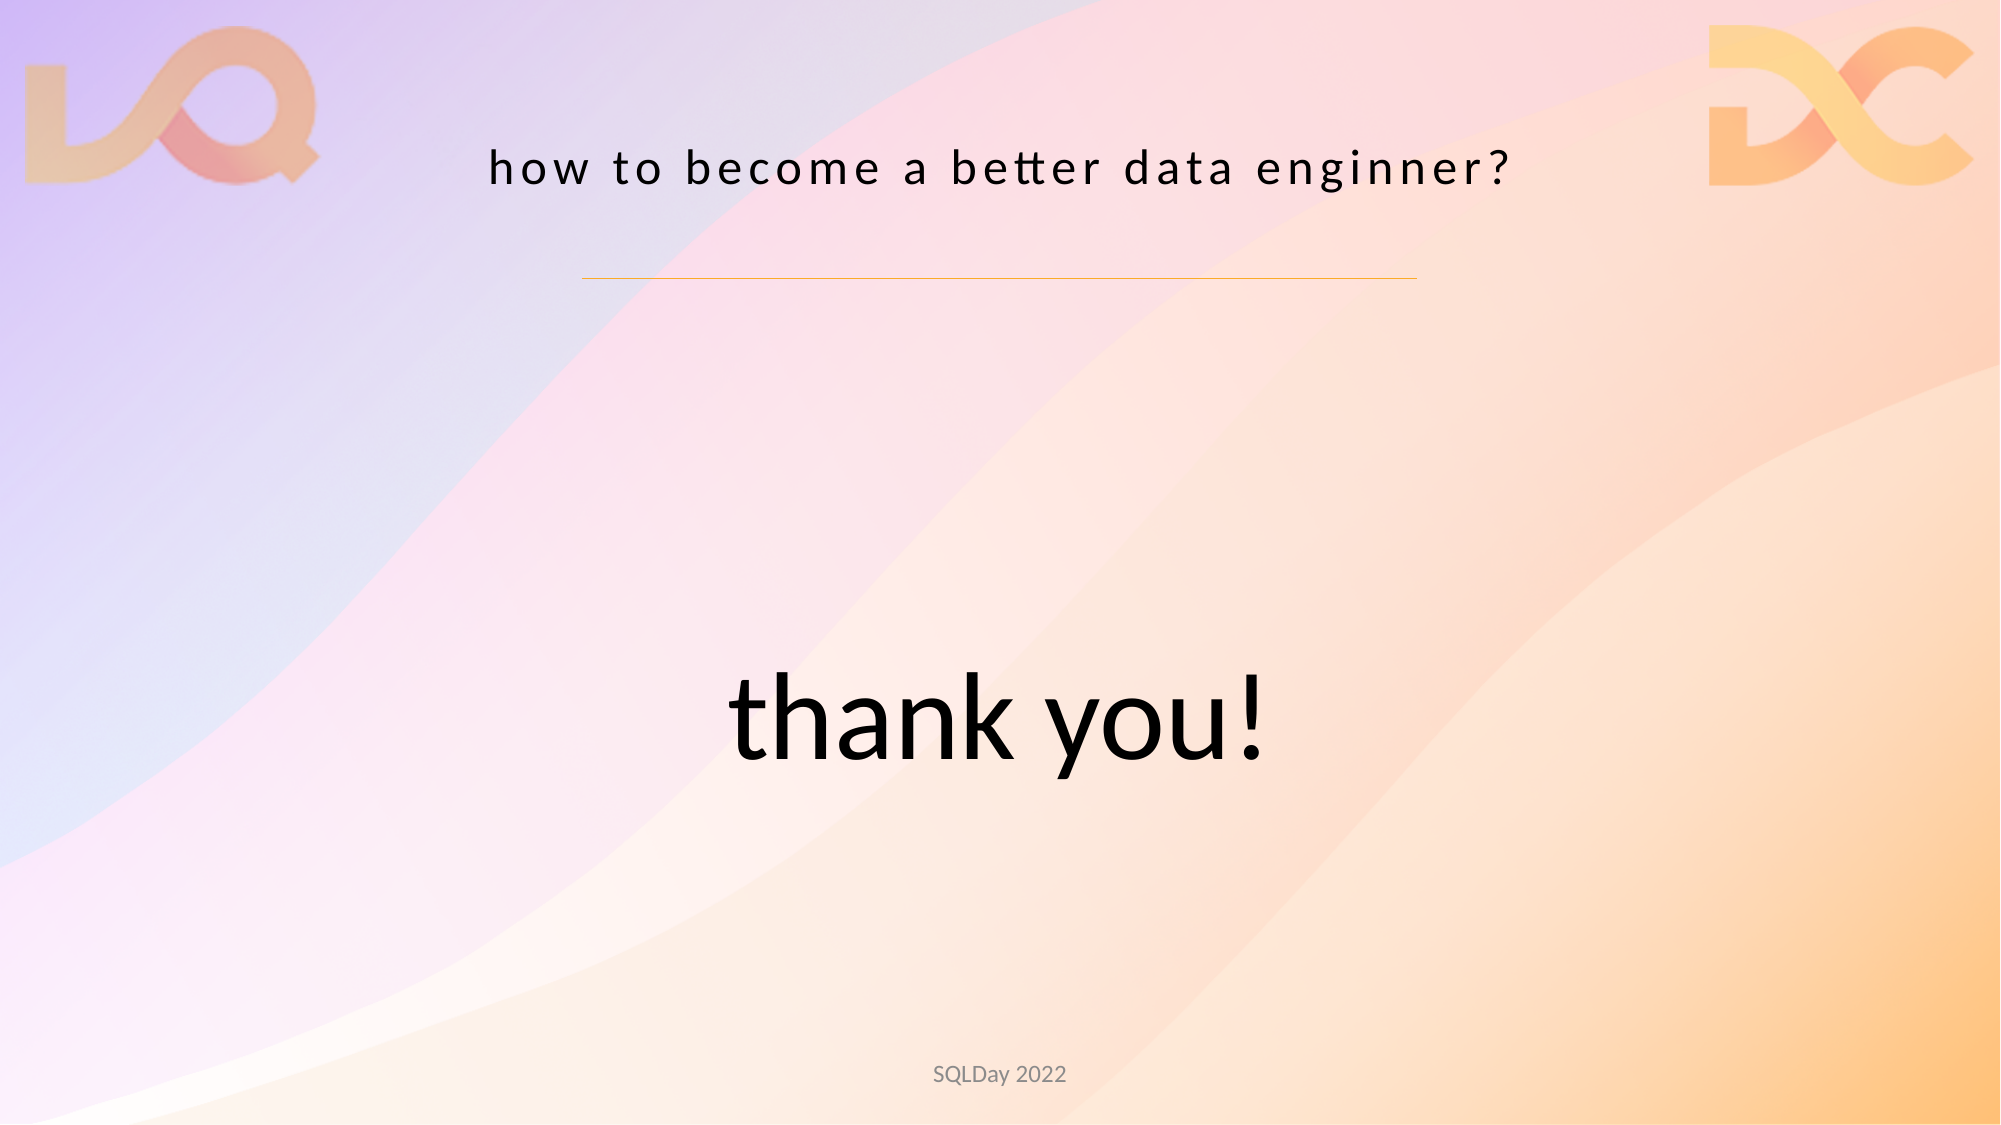

# how to become a better data enginner?
thank you!
SQLDay 2022